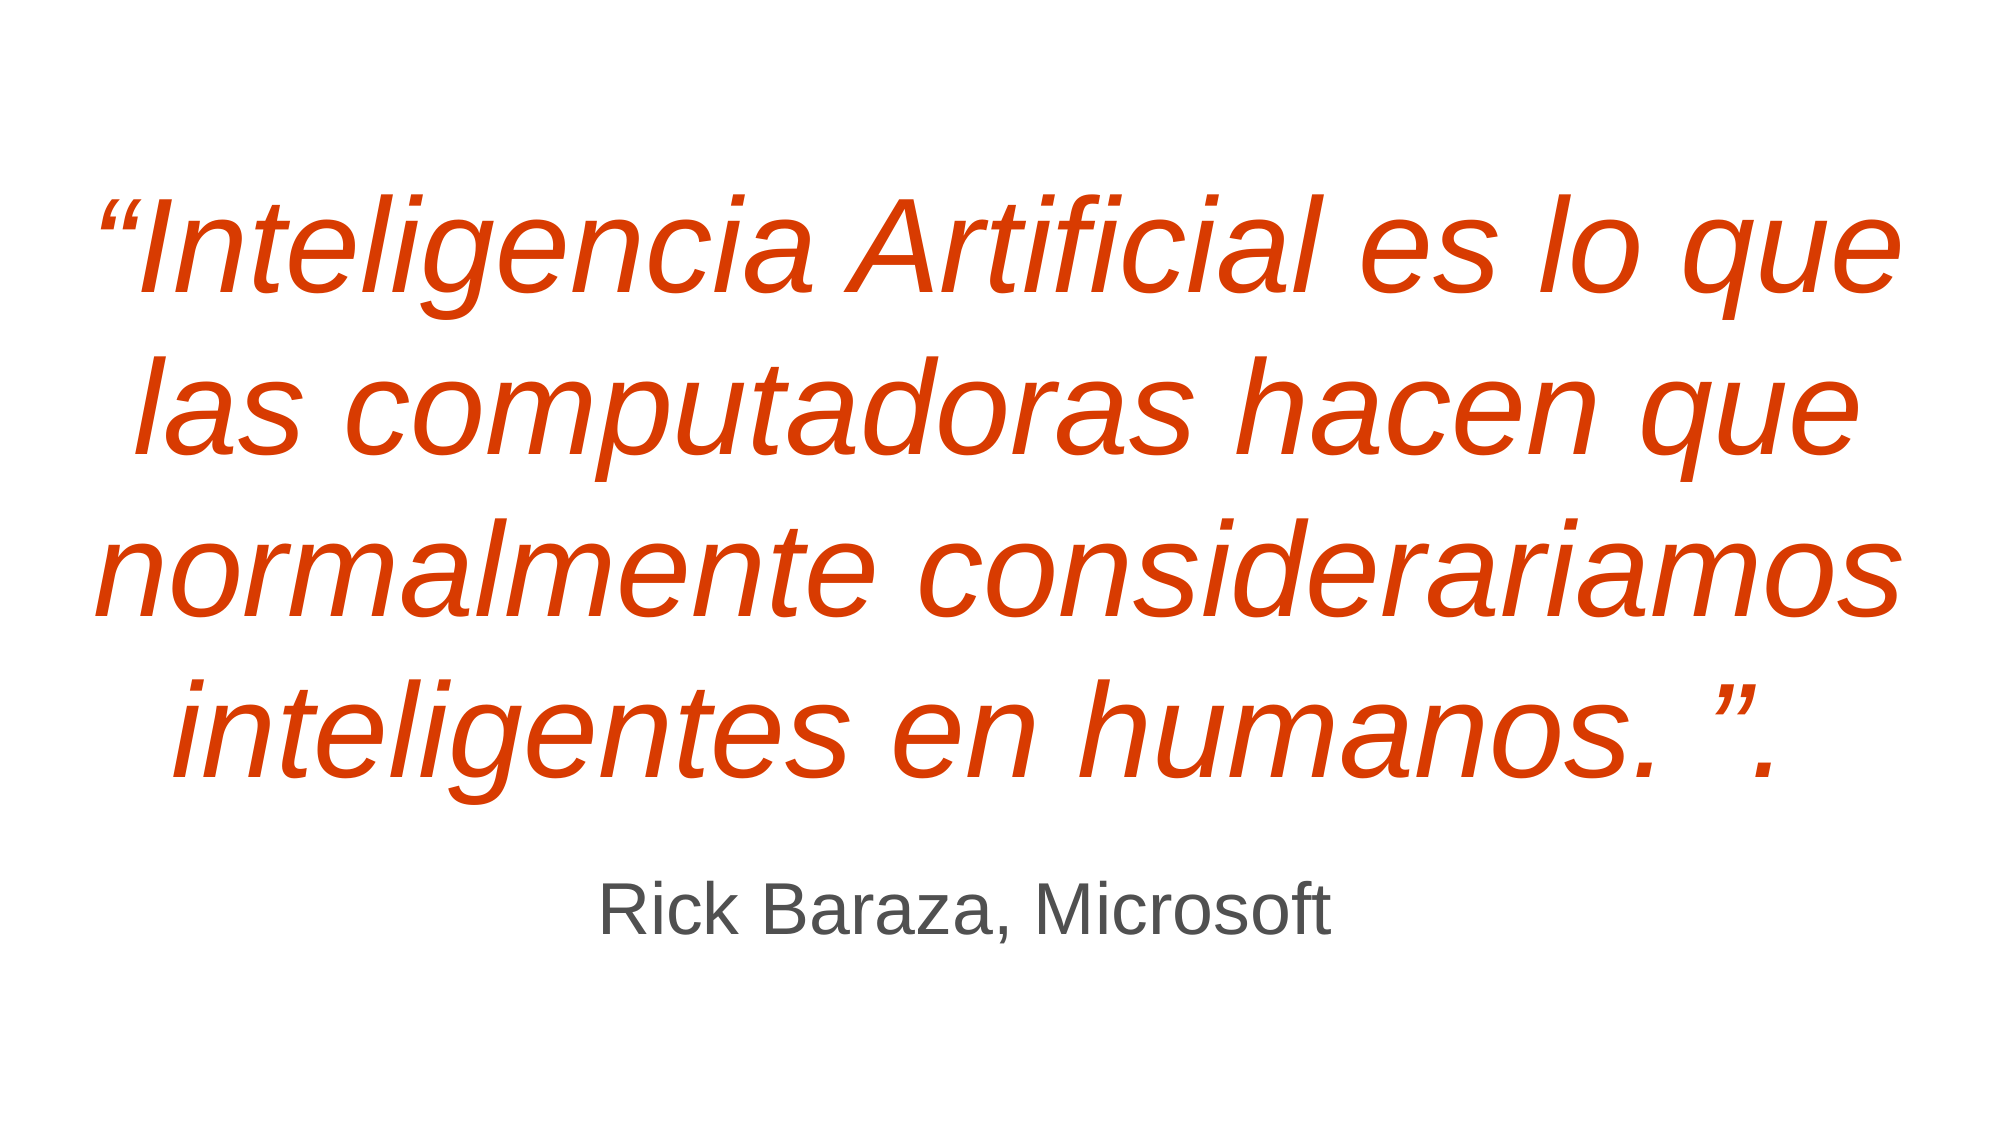

“Inteligencia Artificial es lo que las computadoras hacen que normalmente considerariamos inteligentes en humanos. ”.

Rick Baraza, Microsoft